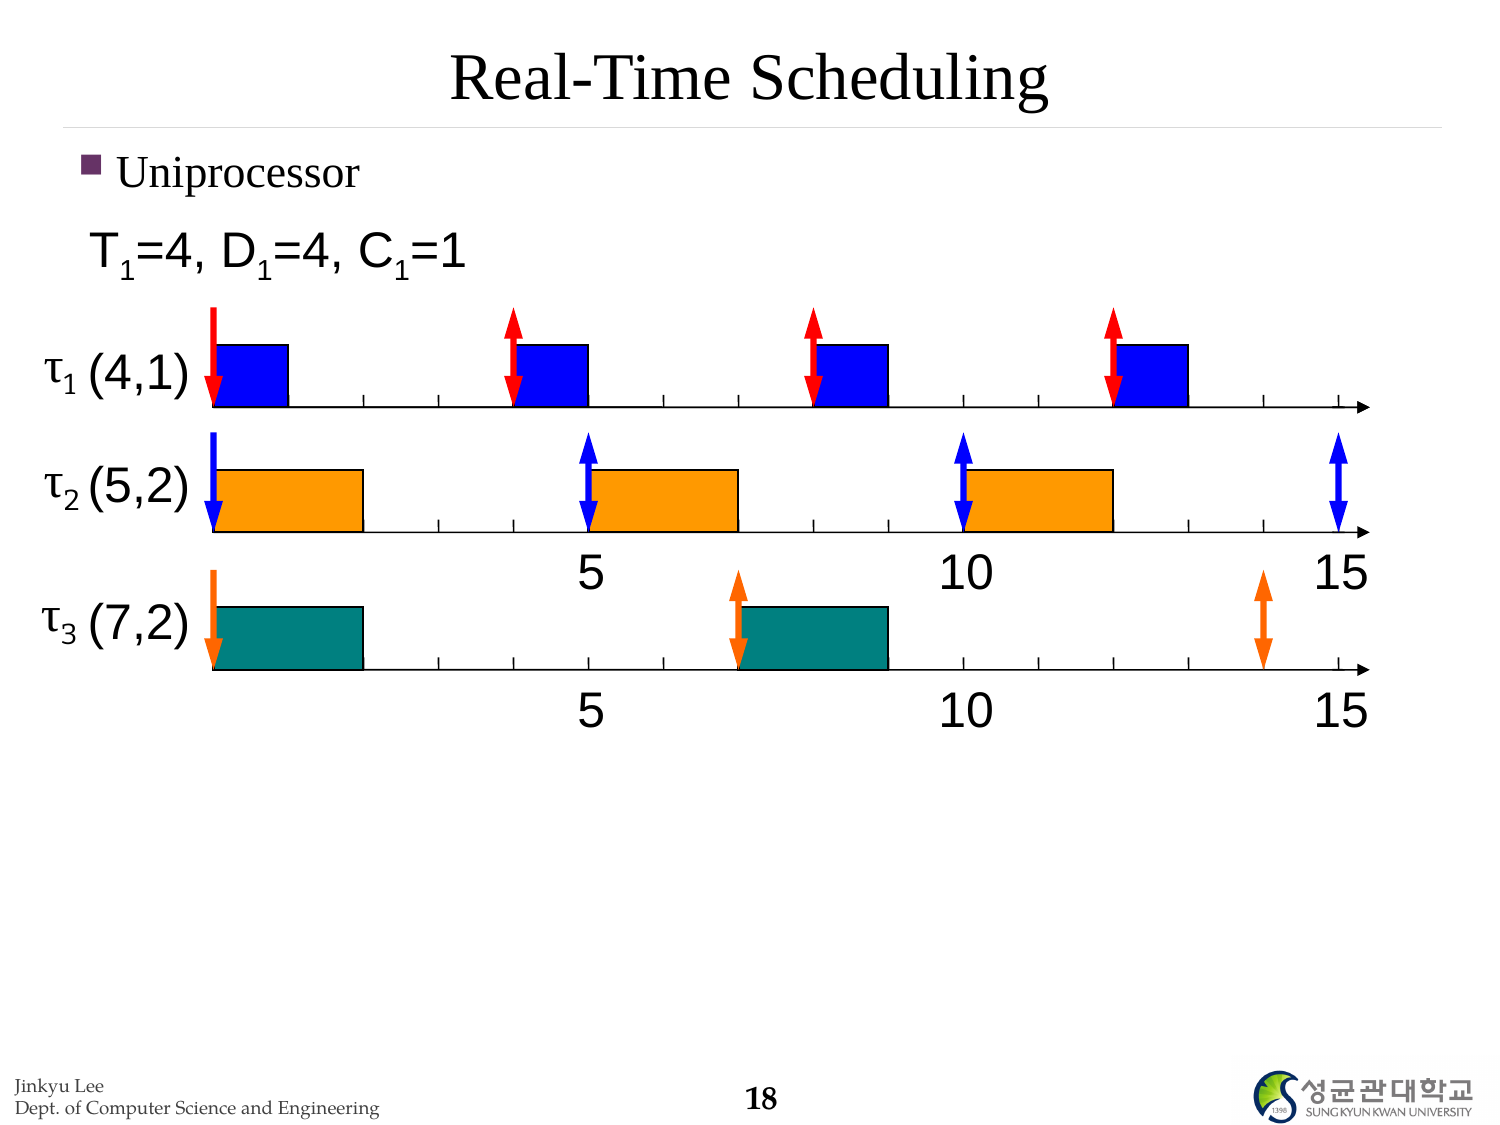

# Real-Time Scheduling
Uniprocessor
T1=4, D1=4, C1=1

τ1
(4,1)

τ2
(5,2)

5
10
15
5
10
15

τ3
(7,2)